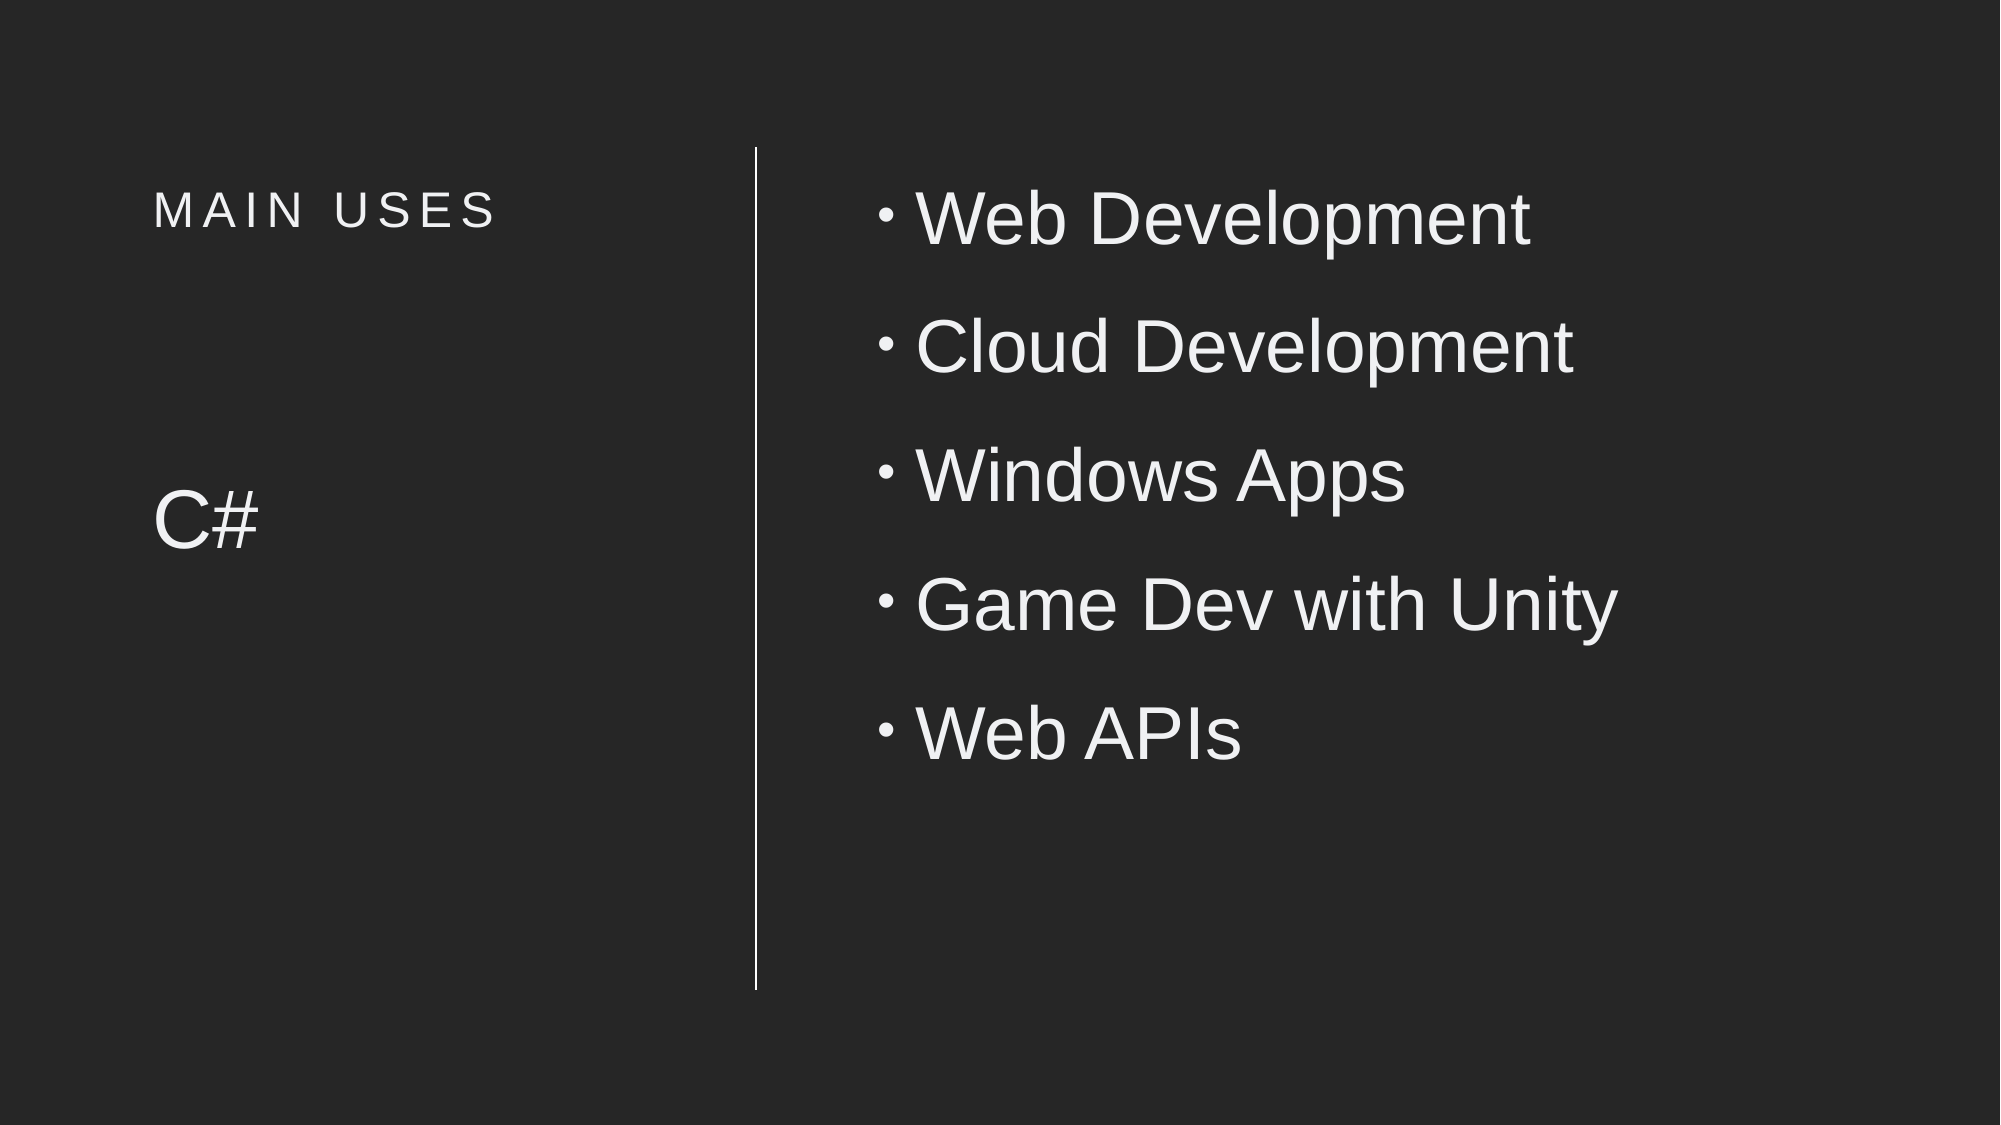

Web Development
Cloud Development
Windows Apps
Game Dev with Unity
Web APIs
# Main uses
C#